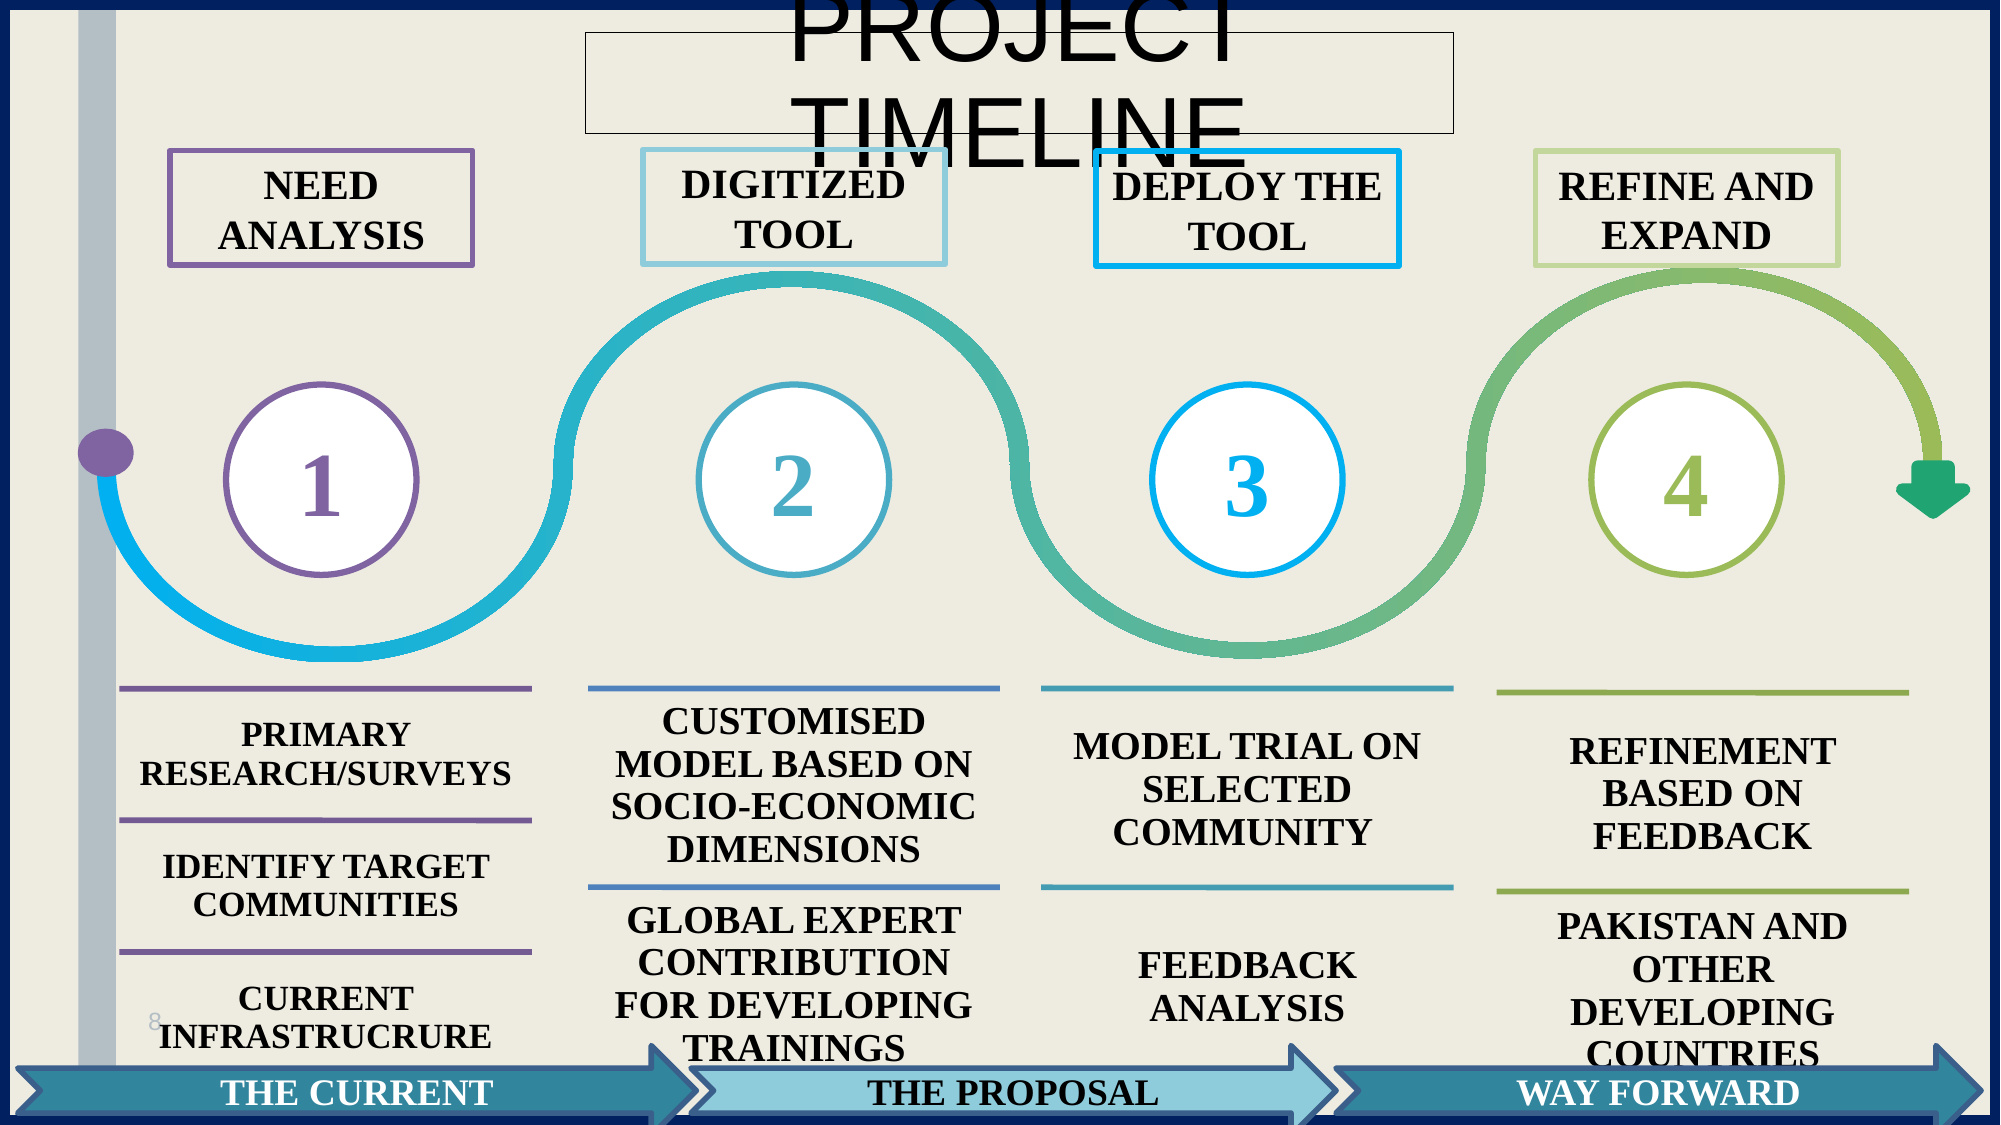

2

+

PROJECT TIMELINE
DIGITIZED TOOL
NEED ANALYSIS
REFINE AND EXPAND
DEPLOY THE TOOL

1
2
3
4
CUSTOMISED MODEL BASED ON SOCIO-ECONOMIC DIMENSIONS
GLOBAL EXPERT CONTRIBUTION FOR DEVELOPING TRAININGS
MODEL TRIAL ON SELECTED COMMUNITY
FEEDBACK ANALYSIS
PRIMARY RESEARCH/SURVEYS
IDENTIFY TARGET COMMUNITIES
CURRENT INFRASTRUCRURE
REFINEMENT BASED ON FEEDBACK
PAKISTAN AND OTHER DEVELOPING COUNTRIES
THE CURRENT
THE PROPOSAL
WAY FORWARD